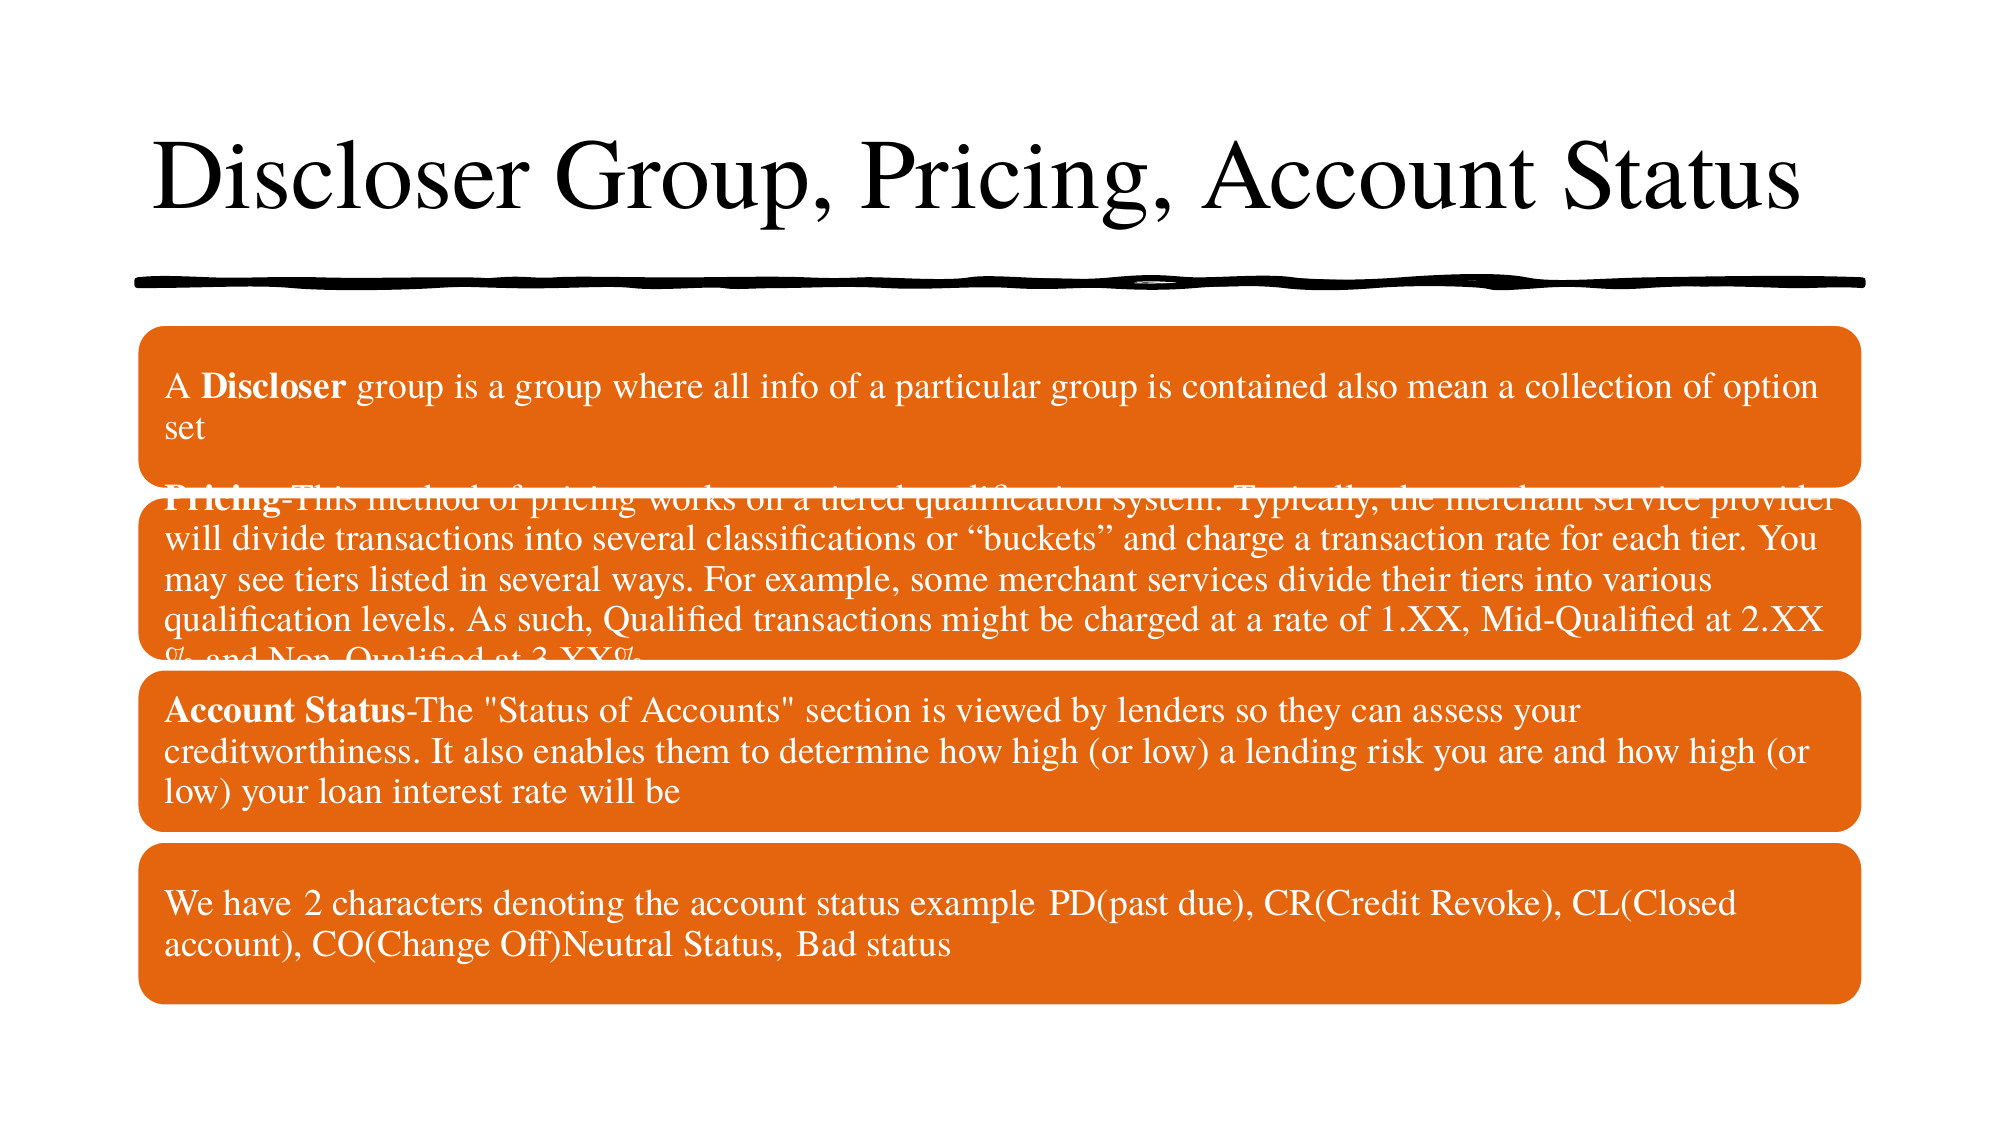

# Discloser Group, Pricing, Account Status
A Discloser group is a group where all info of a particular group is contained also mean a collection of option set
Pricing-This method of pricing works on a tiered qualification system. Typically, the merchant service provider will divide transactions into several classifications or “buckets” and charge a transaction rate for each tier. You may see tiers listed in several ways. For example, some merchant services divide their tiers into various qualification levels. As such, Qualified transactions might be charged at a rate of 1.XX, Mid-Qualified at 2.XX% and Non-Qualified at 3.XX%.
Account Status-The "Status of Accounts" section is viewed by lenders so they can assess your creditworthiness. It also enables them to determine how high (or low) a lending risk you are and how high (or low) your loan interest rate will be
We have 2 characters denoting the account status example PD(past due), CR(Credit Revoke), CL(Closed account), CO(Change Off)Neutral Status, Bad status